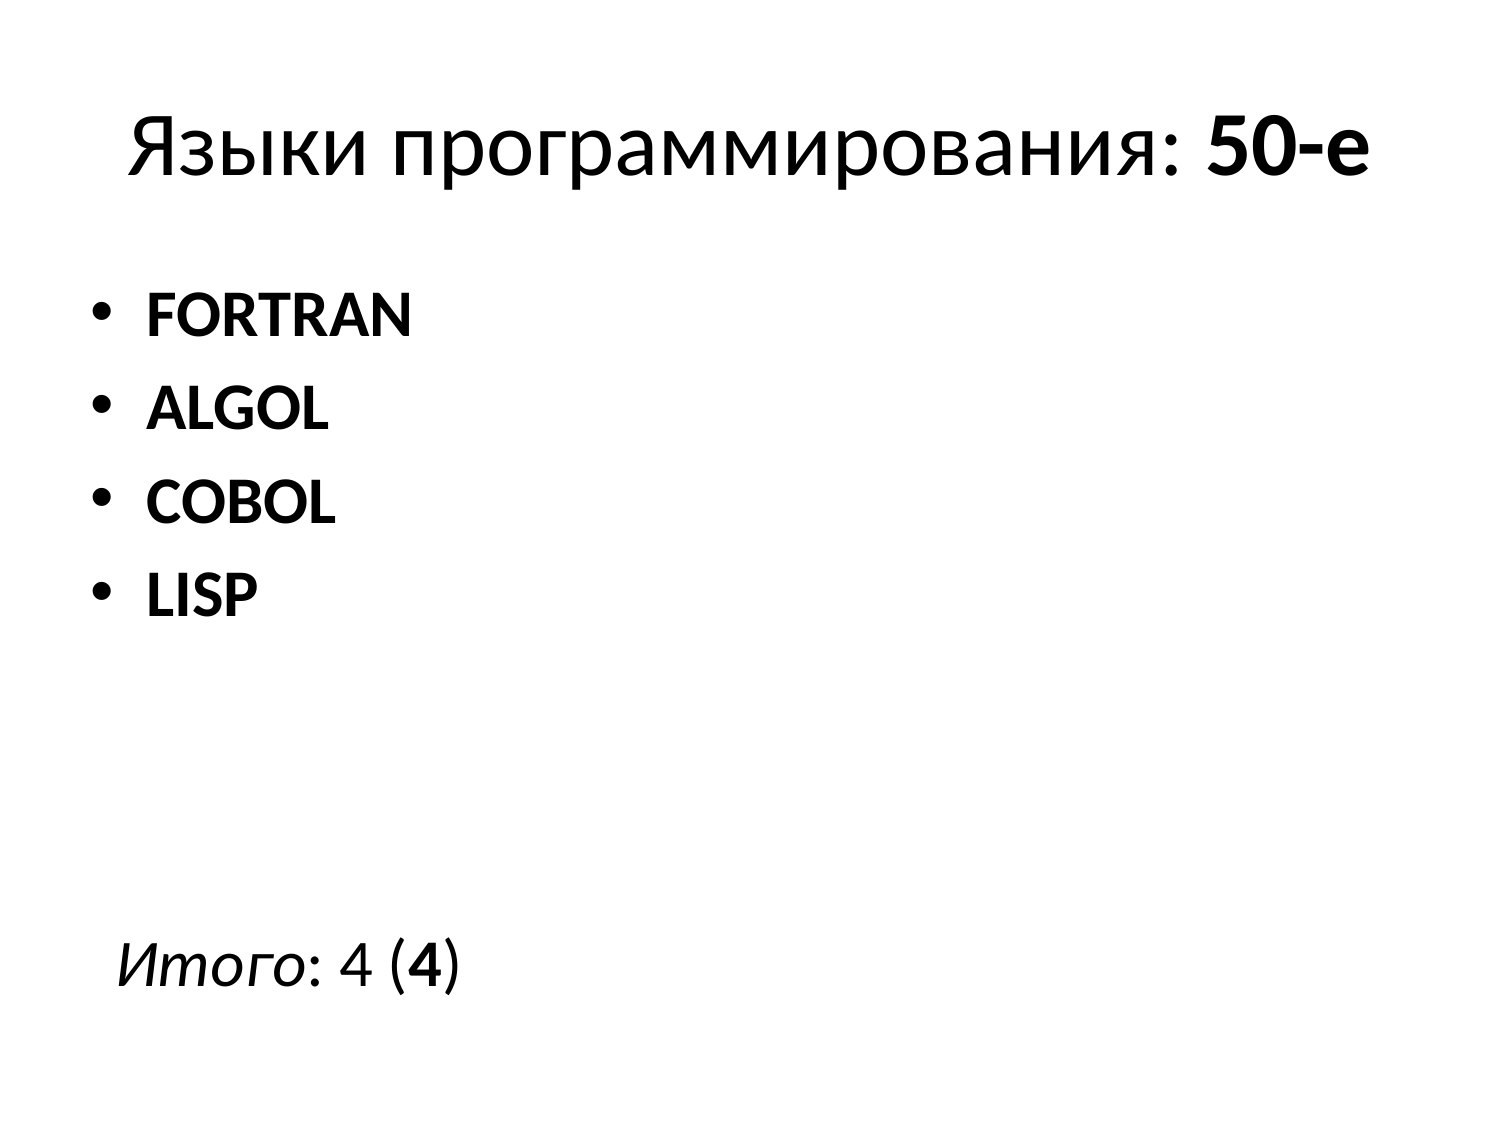

# Языки программирования: 50-е
FORTRAN
ALGOL
COBOL
LISP
Итого: 4 (4)